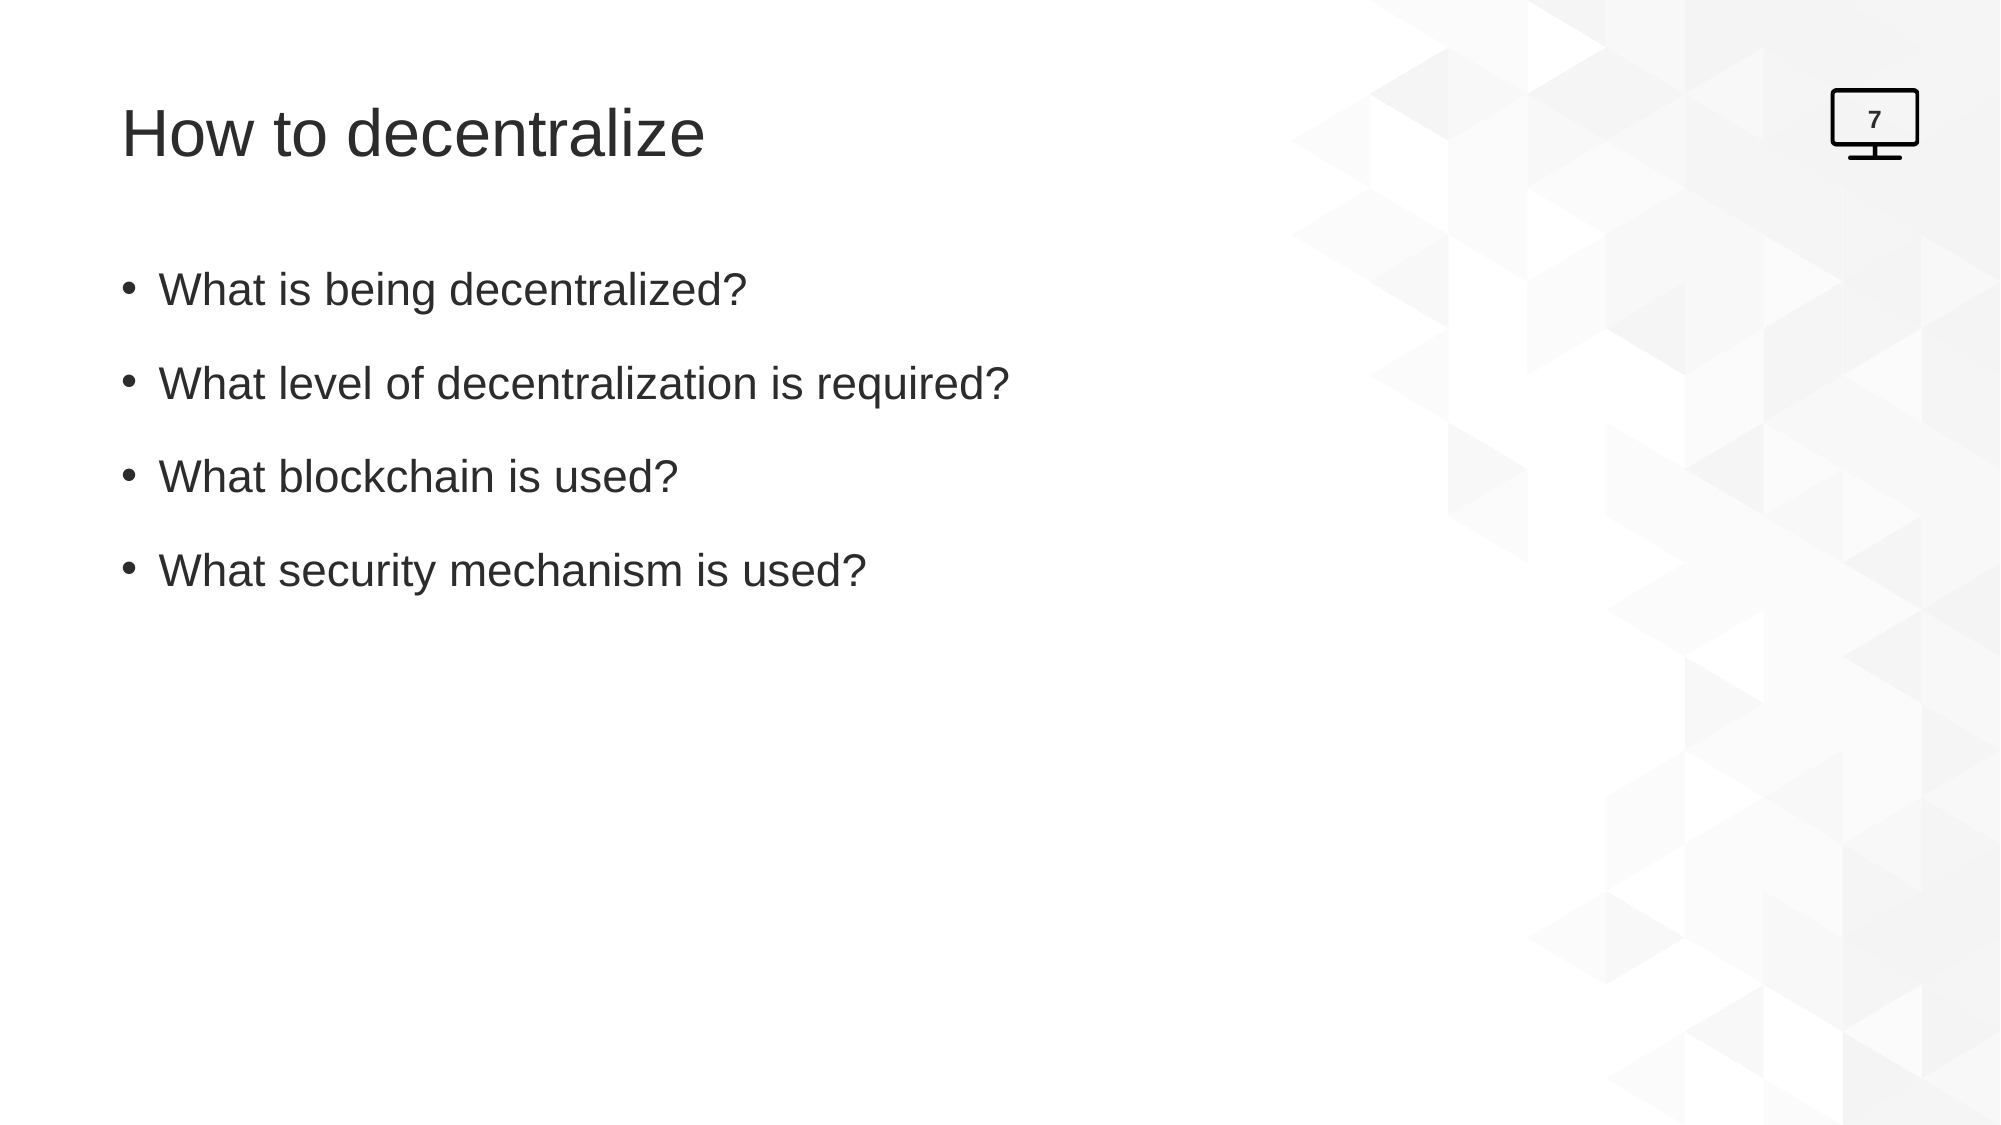

# How to decentralize
7
What is being decentralized?
What level of decentralization is required?
What blockchain is used?
What security mechanism is used?